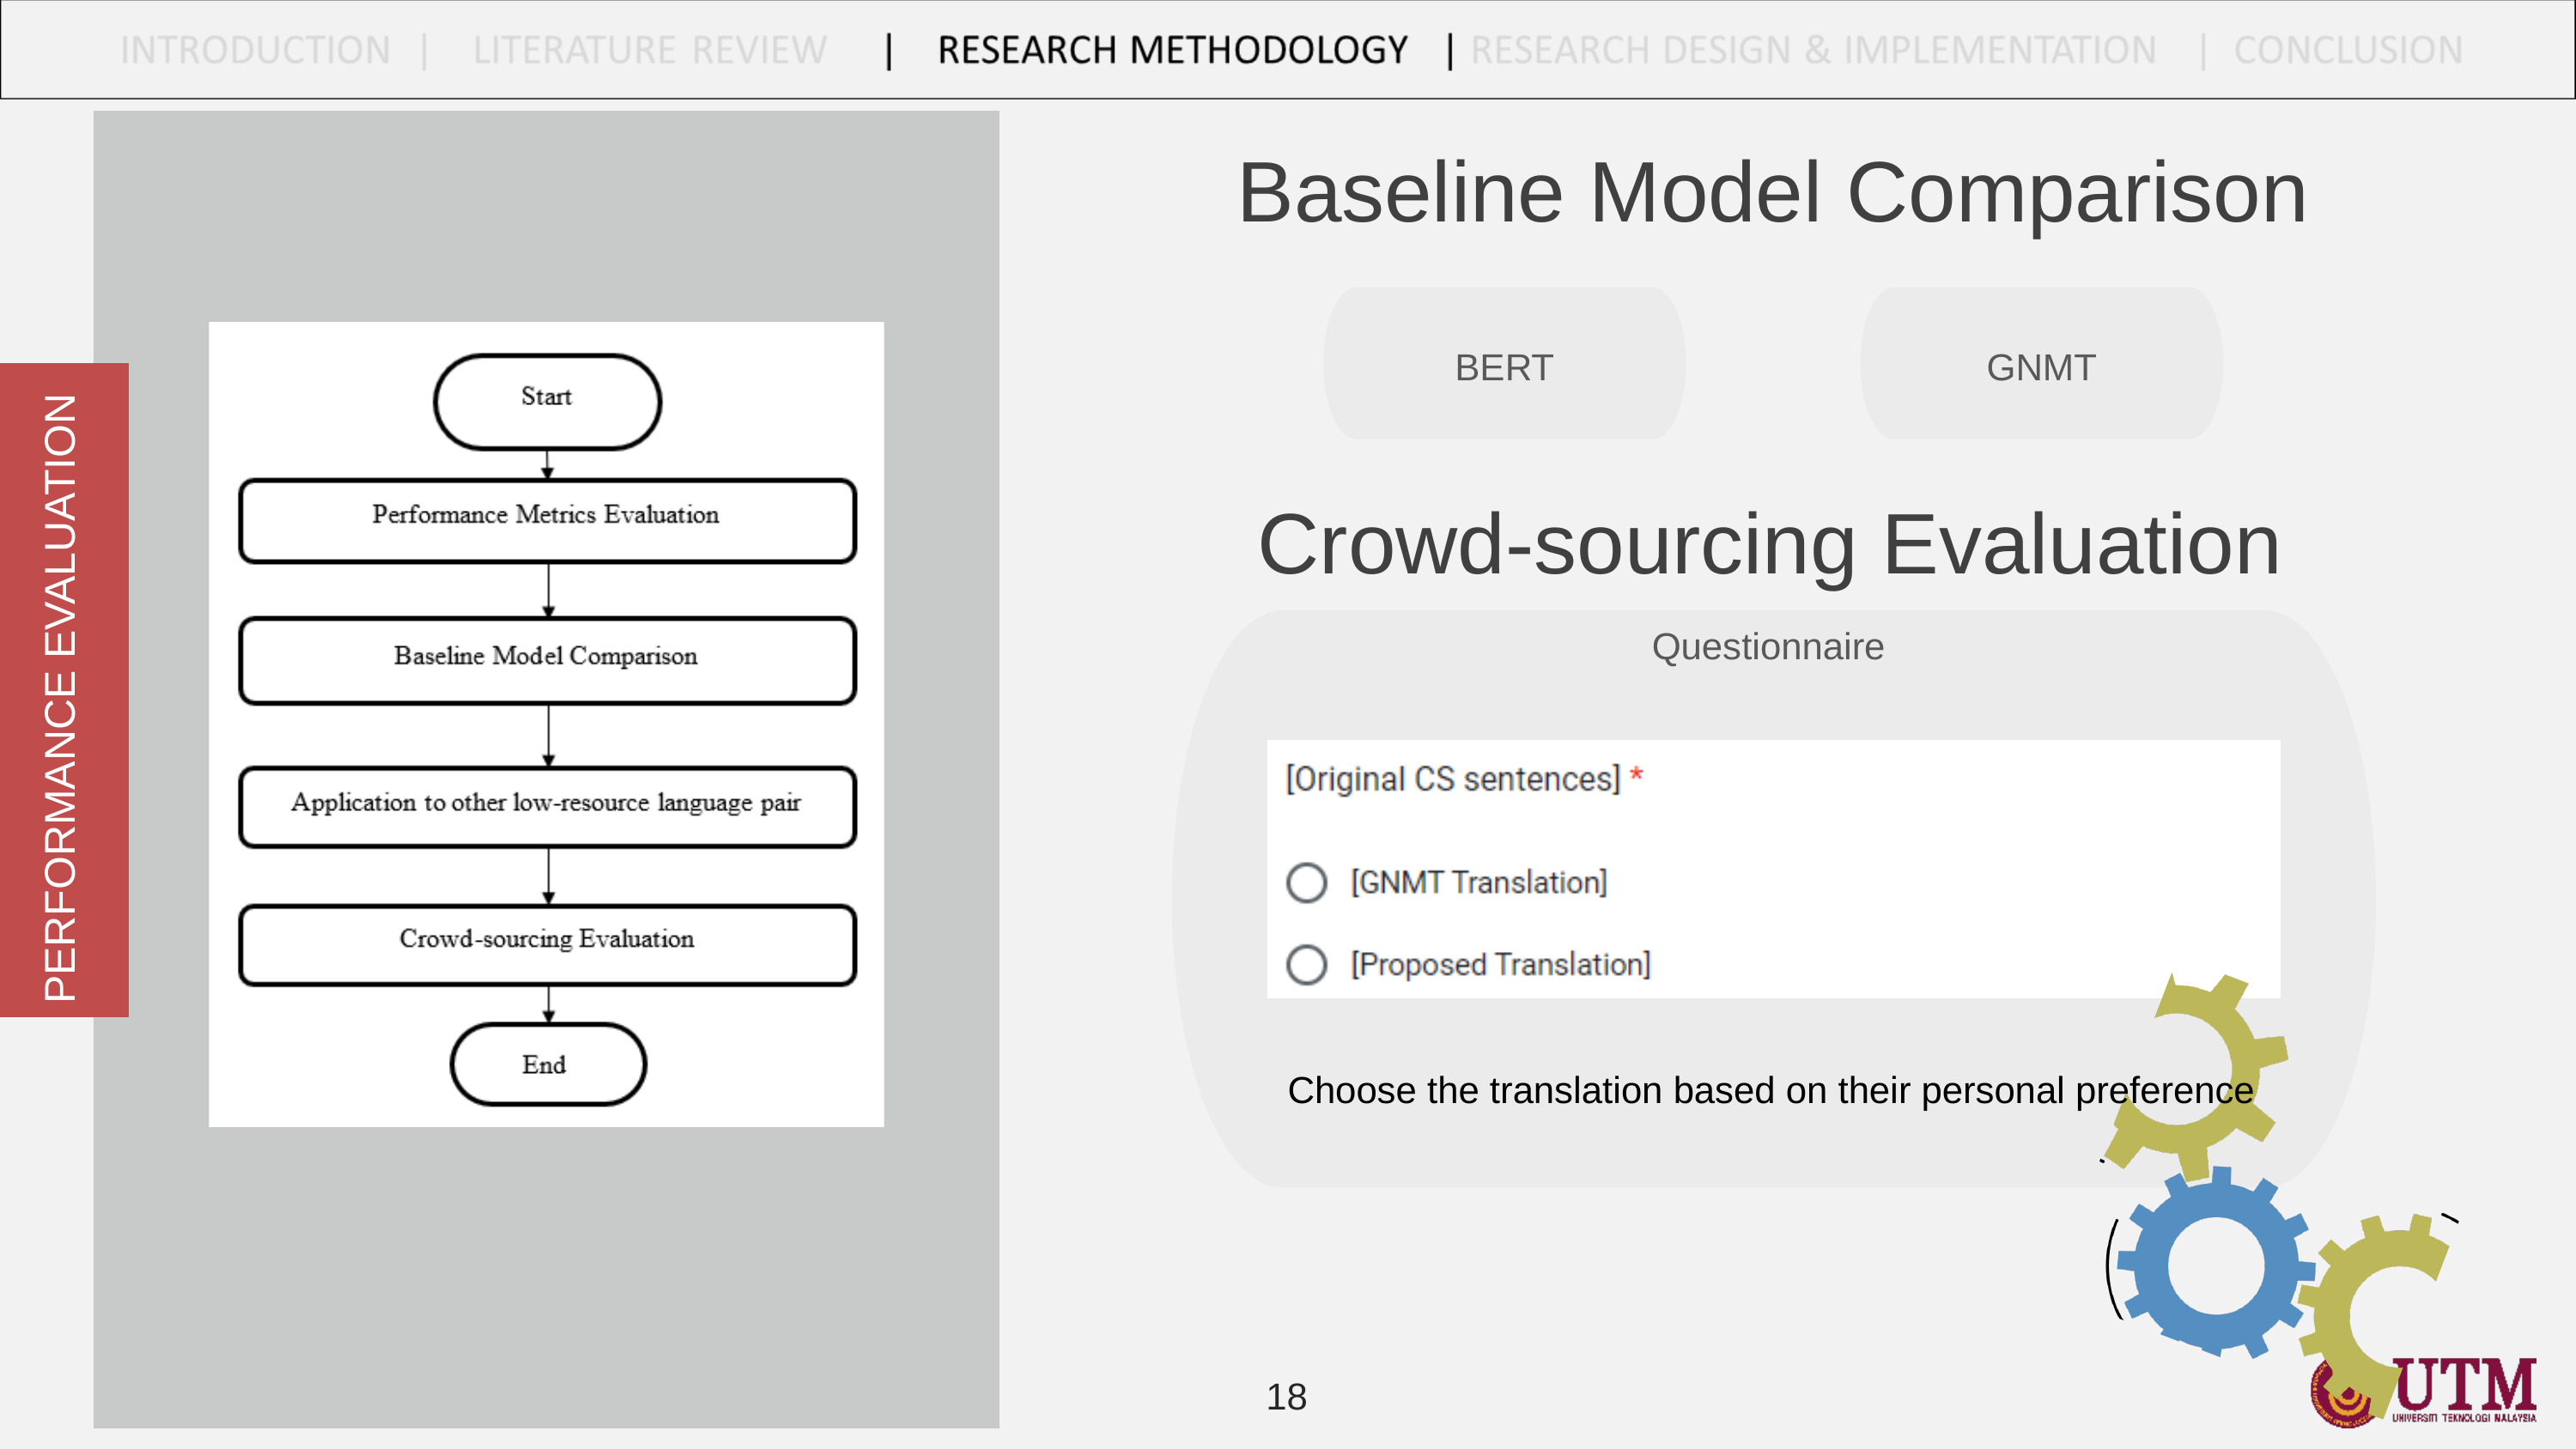

Baseline Model Comparison

BERT

GNMT

Crowd-sourcing Evaluation

Questionnaire
PERFORMANCE EVALUATION

Choose the translation based on their personal preference

18